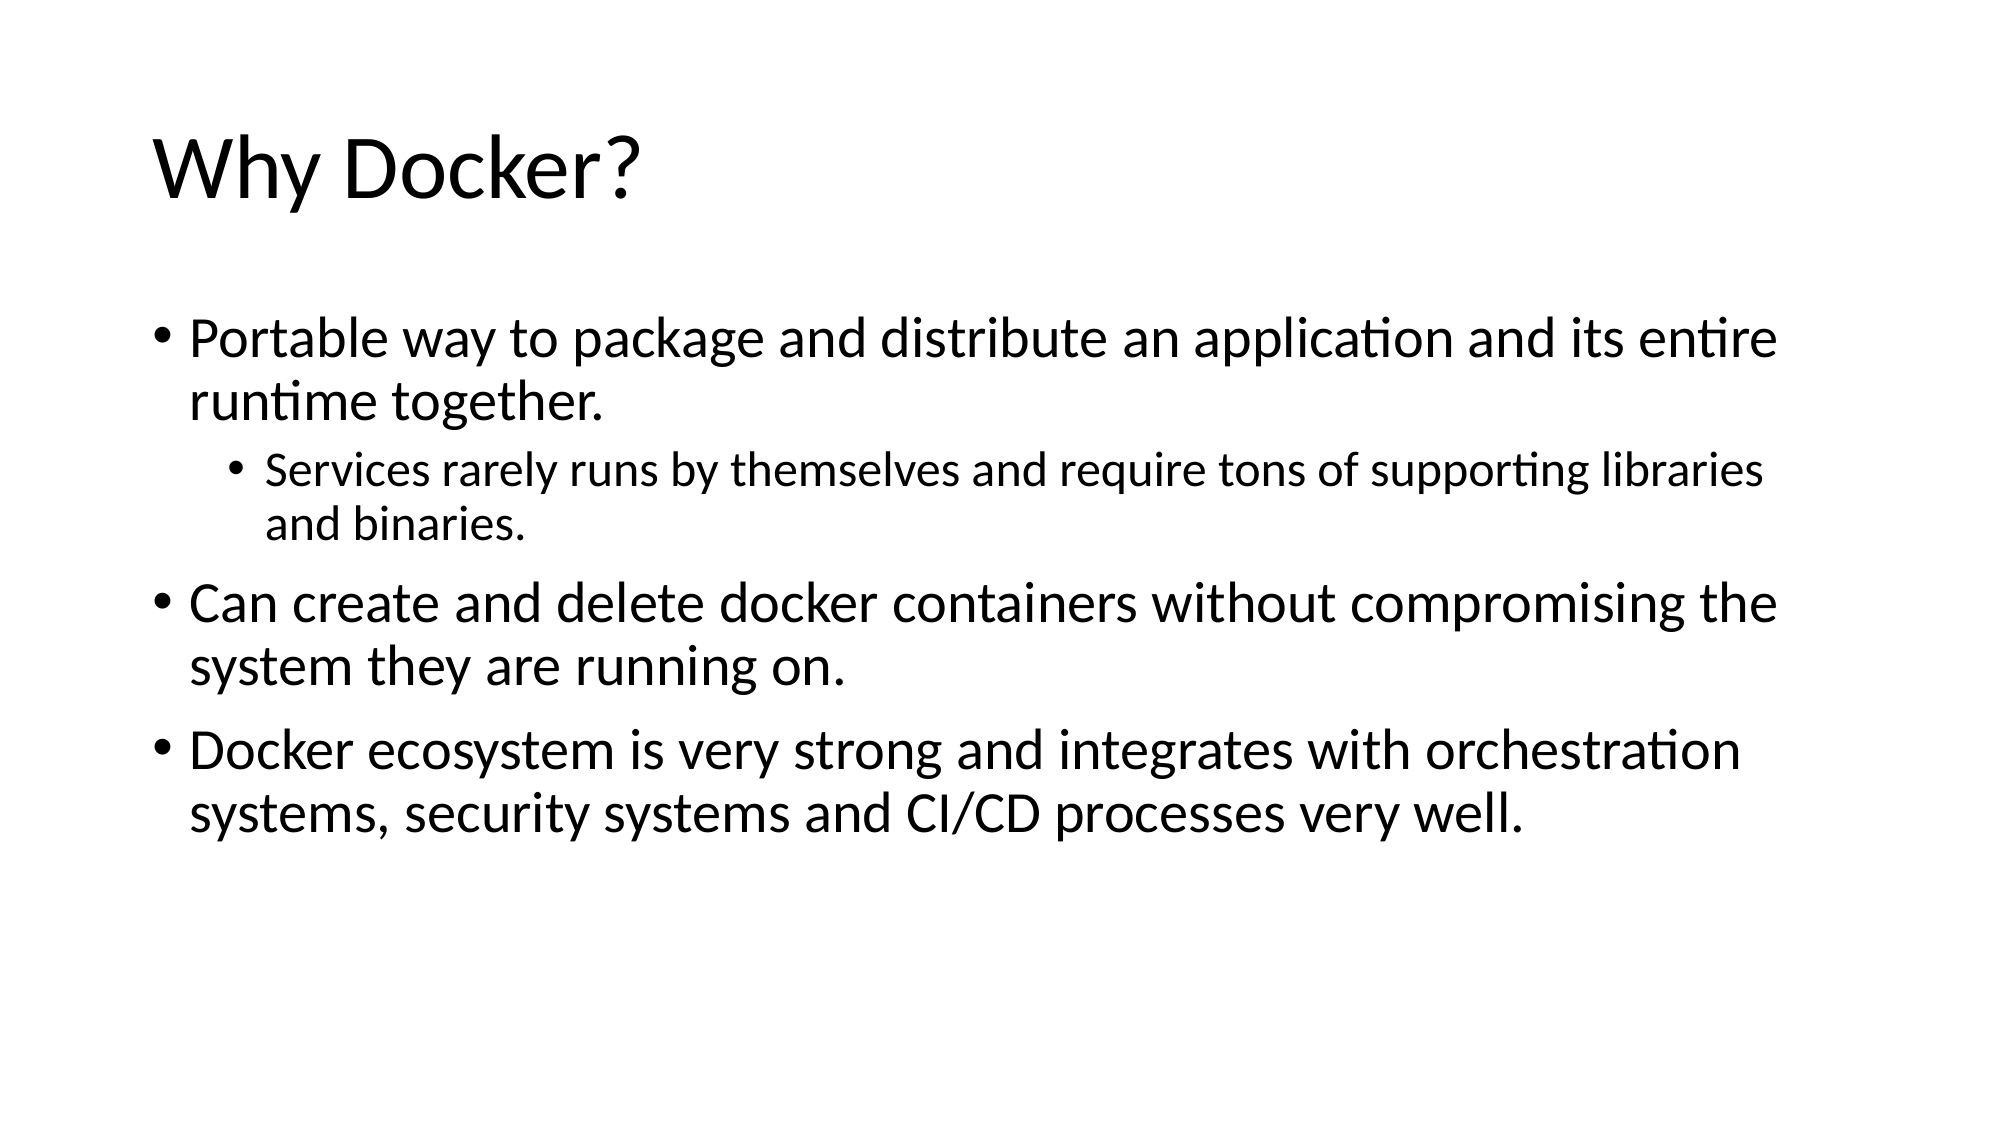

# Why Docker?
Portable way to package and distribute an application and its entire runtime together.
Services rarely runs by themselves and require tons of supporting libraries and binaries.
Can create and delete docker containers without compromising the system they are running on.
Docker ecosystem is very strong and integrates with orchestration systems, security systems and CI/CD processes very well.